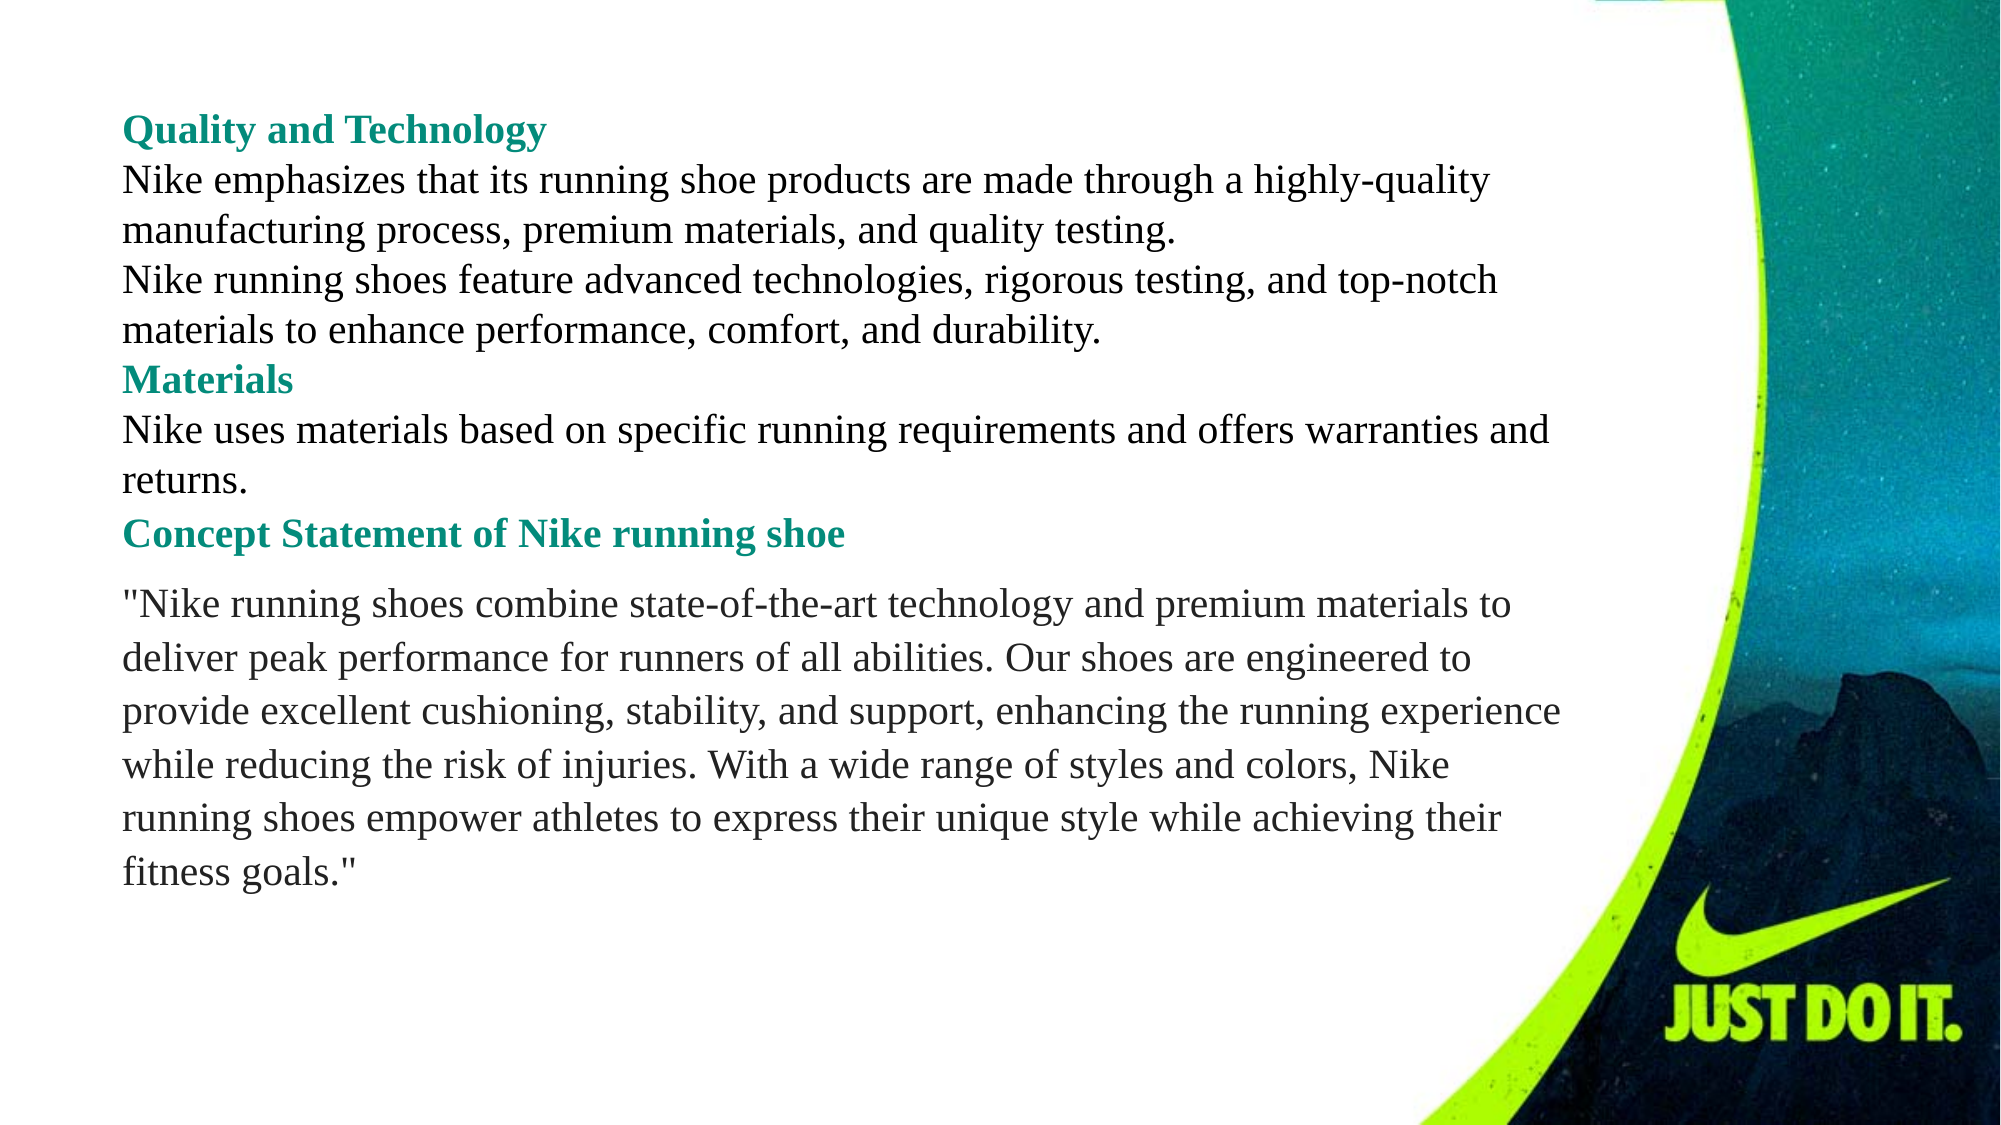

Quality and Technology
Nike emphasizes that its running shoe products are made through a highly-quality manufacturing process, premium materials, and quality testing.
Nike running shoes feature advanced technologies, rigorous testing, and top-notch materials to enhance performance, comfort, and durability.
Materials
Nike uses materials based on specific running requirements and offers warranties and returns.
Concept Statement of Nike running shoe
"Nike running shoes combine state-of-the-art technology and premium materials to deliver peak performance for runners of all abilities. Our shoes are engineered to provide excellent cushioning, stability, and support, enhancing the running experience while reducing the risk of injuries. With a wide range of styles and colors, Nike running shoes empower athletes to express their unique style while achieving their fitness goals."